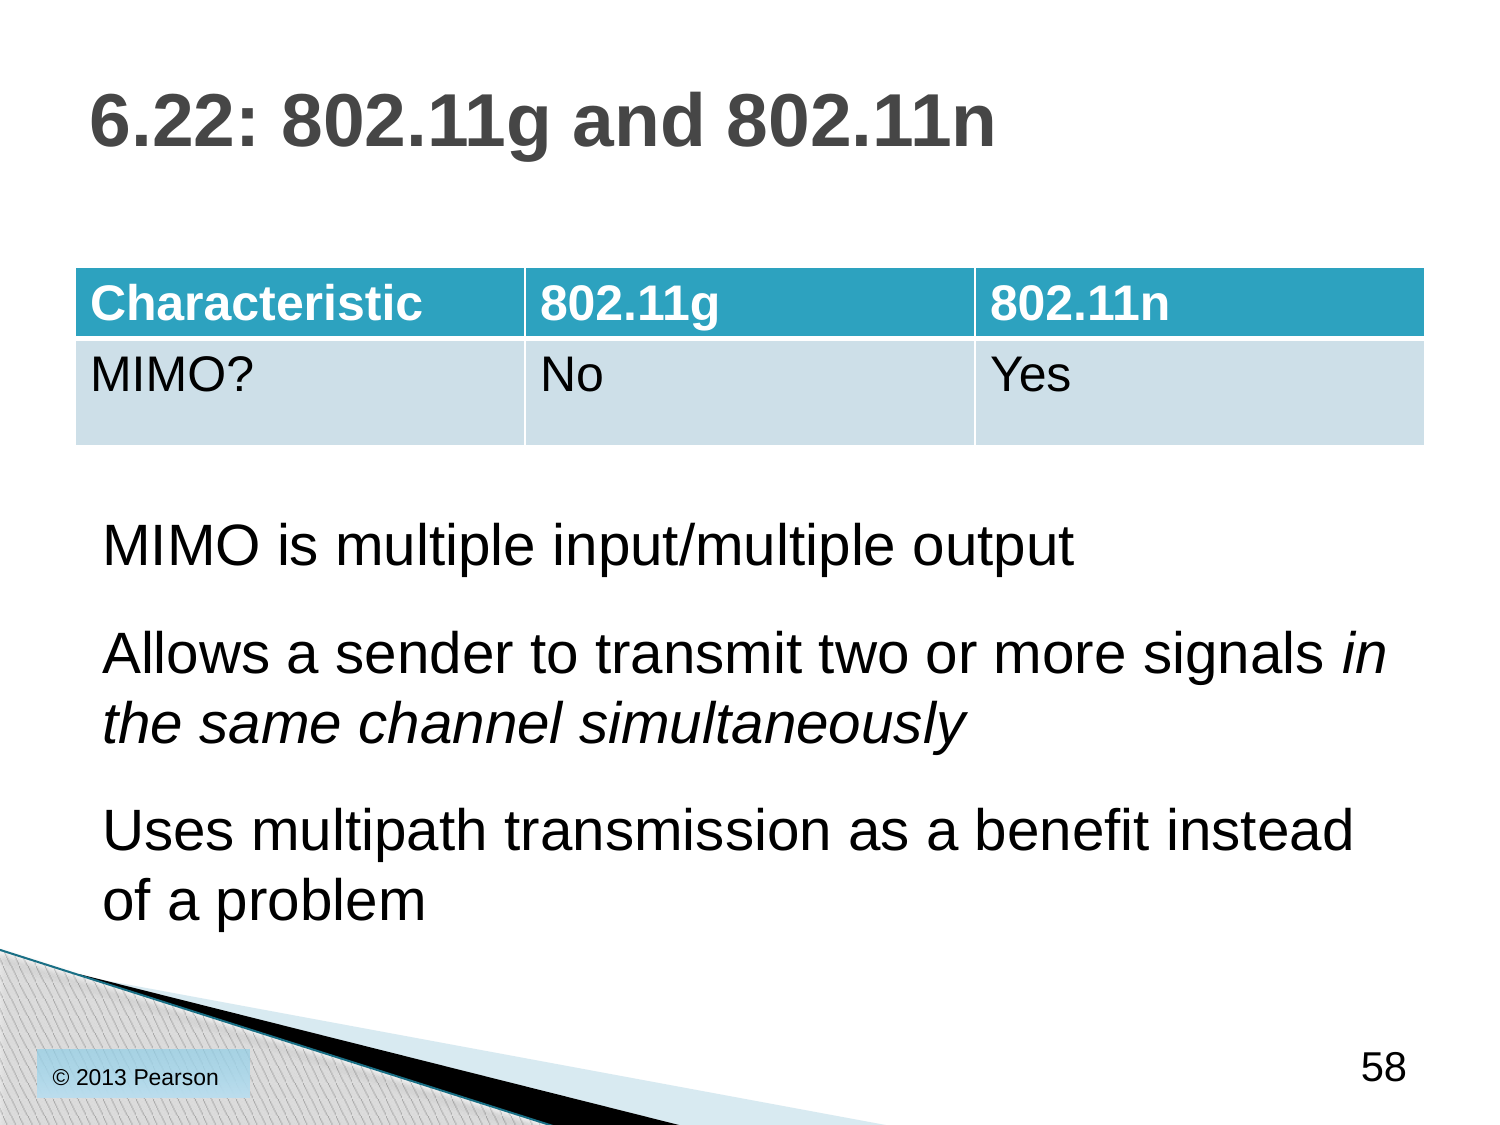

# 6.22: 802.11g and 802.11n
| Characteristic | 802.11g | 802.11n |
| --- | --- | --- |
| MIMO? | No | Yes |
MIMO is multiple input/multiple output
Allows a sender to transmit two or more signals in the same channel simultaneously
Uses multipath transmission as a benefit instead of a problem
58
© 2013 Pearson